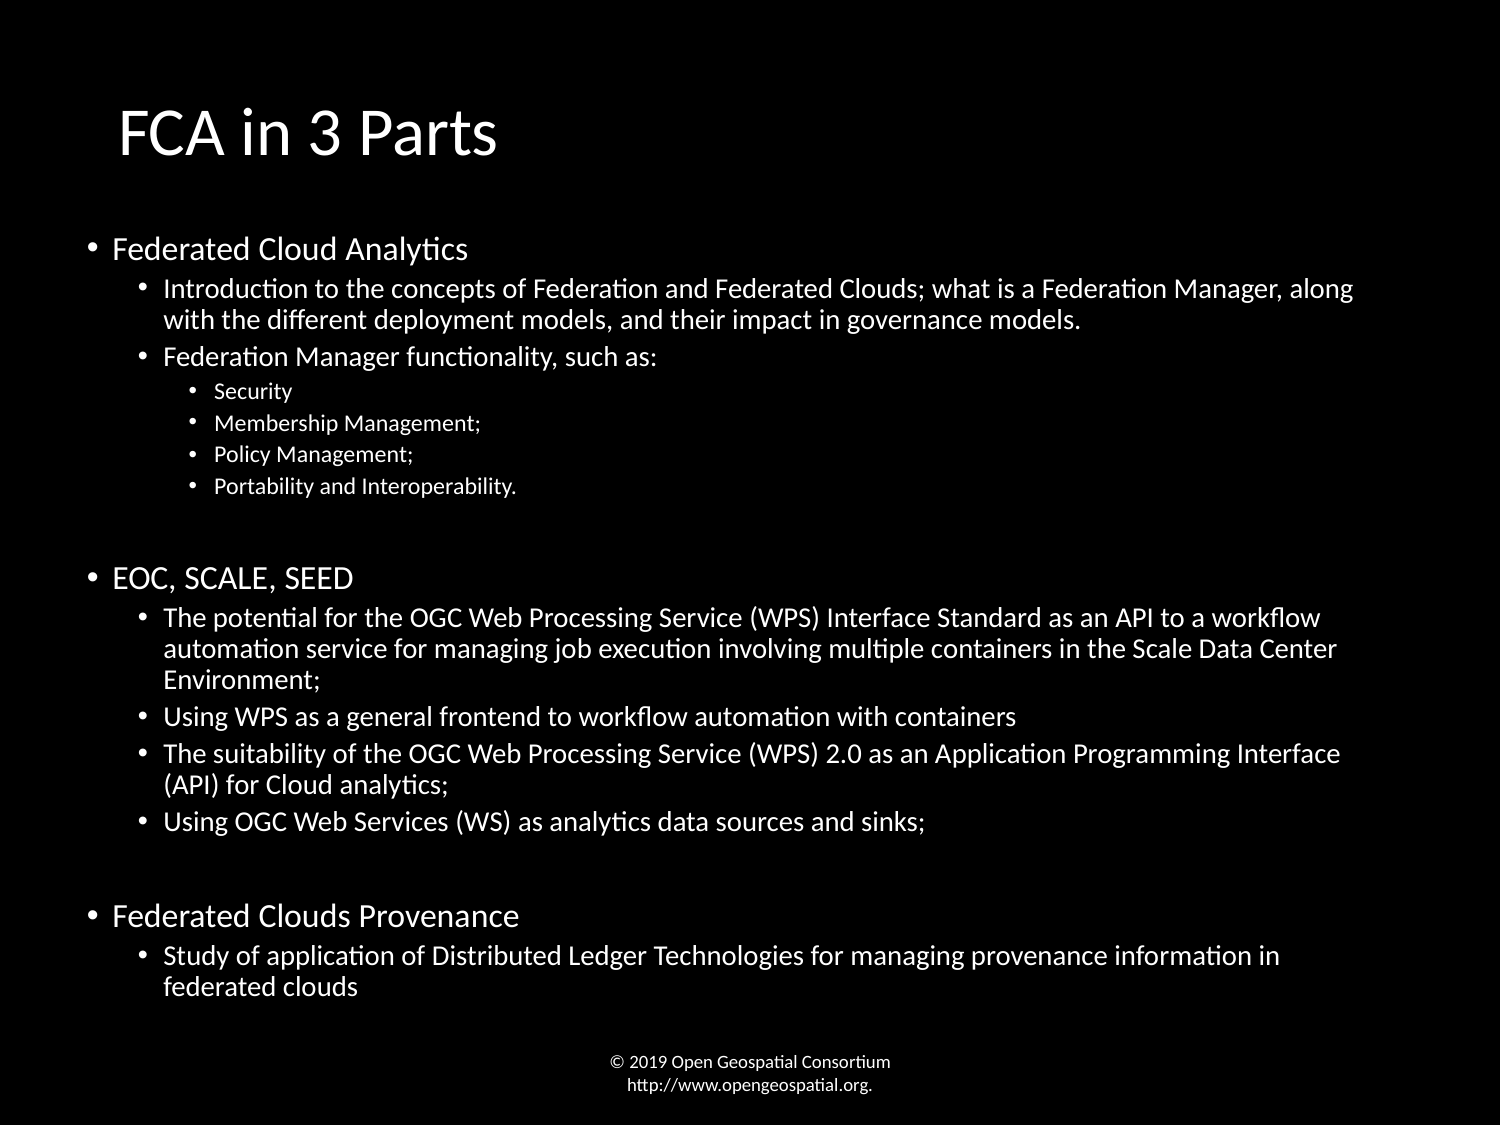

# FCA in 3 Parts
Federated Cloud Analytics
Introduction to the concepts of Federation and Federated Clouds; what is a Federation Manager, along with the different deployment models, and their impact in governance models.
Federation Manager functionality, such as:
Security
Membership Management;
Policy Management;
Portability and Interoperability.

EOC, SCALE, SEED
The potential for the OGC Web Processing Service (WPS) Interface Standard as an API to a workflow automation service for managing job execution involving multiple containers in the Scale Data Center Environment;
Using WPS as a general frontend to workflow automation with containers
The suitability of the OGC Web Processing Service (WPS) 2.0 as an Application Programming Interface (API) for Cloud analytics;
Using OGC Web Services (WS) as analytics data sources and sinks;

Federated Clouds Provenance
Study of application of Distributed Ledger Technologies for managing provenance information in federated clouds
© 2019 Open Geospatial Consortium http://www.opengeospatial.org.